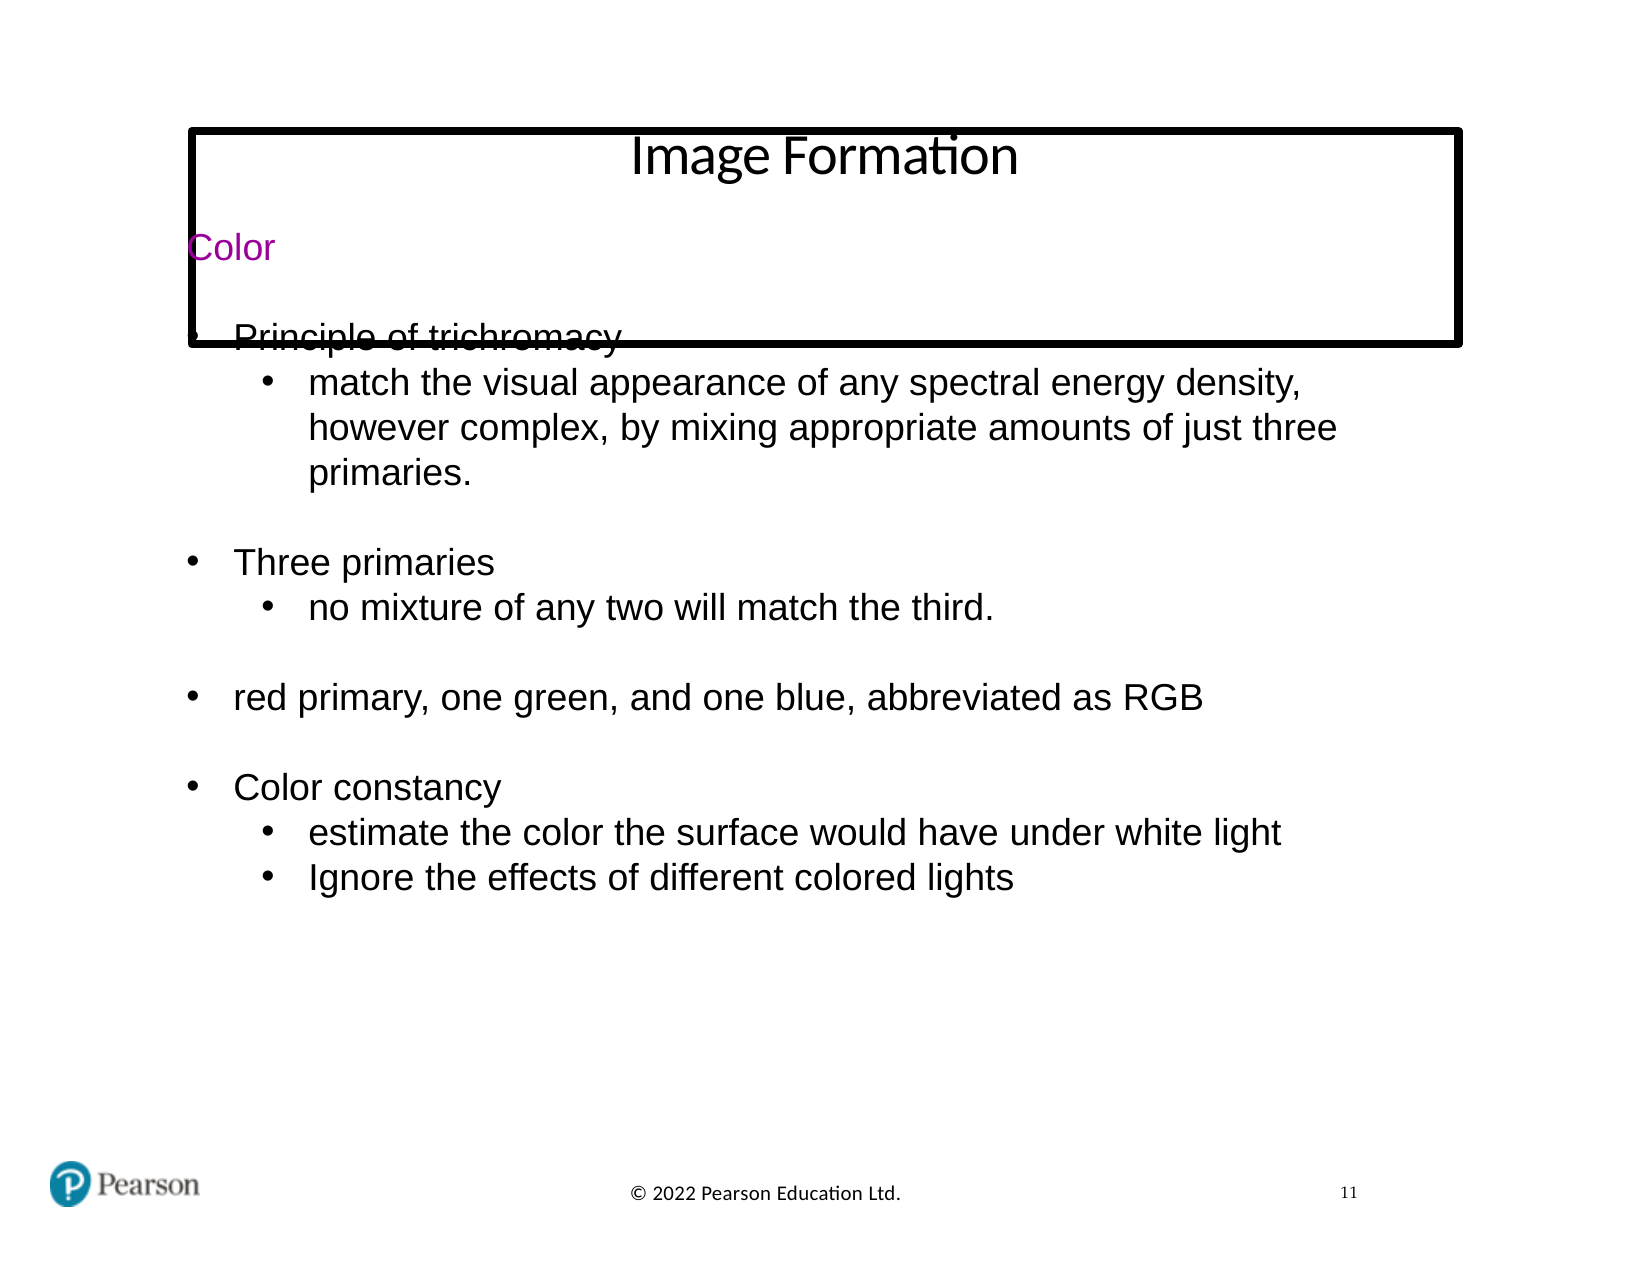

# Image Formation
Color

Principle of trichromacy
match the visual appearance of any spectral energy density, however complex, by mixing appropriate amounts of just three primaries.

Three primaries
no mixture of any two will match the third.

red primary, one green, and one blue, abbreviated as RGB

Color constancy
estimate the color the surface would have under white light
Ignore the effects of different colored lights

11